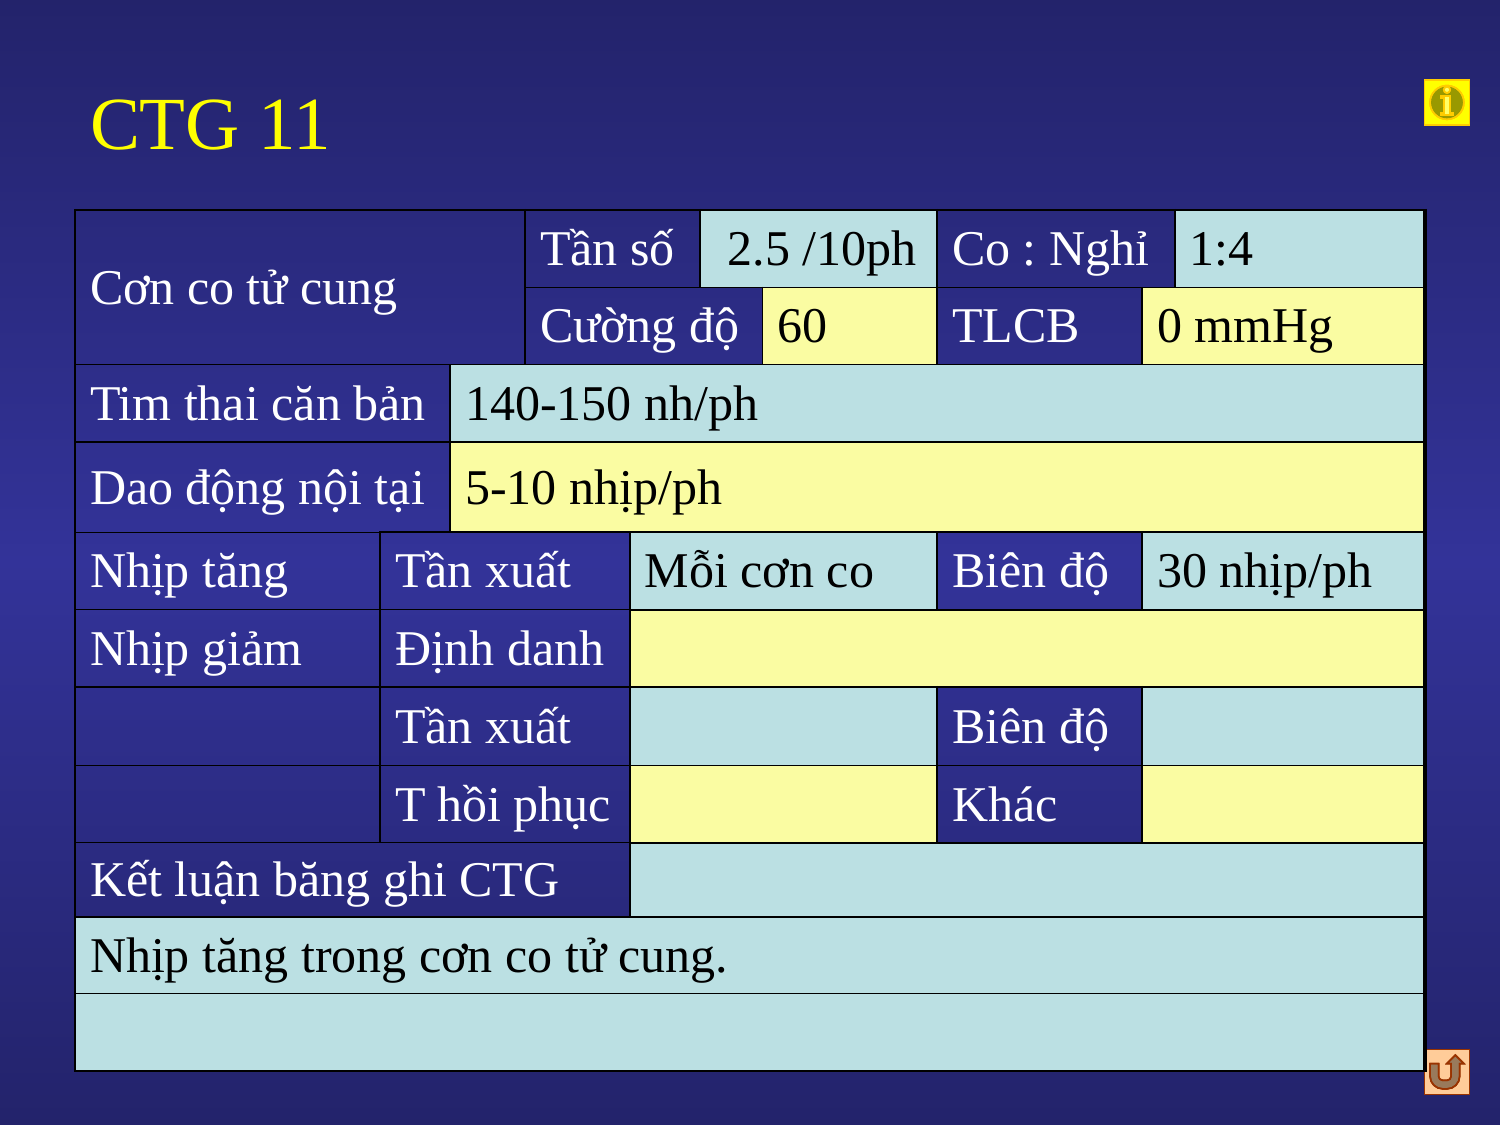

# CTG 11

| Cơn co tử cung |  |  | Tần số |  | 2.5 /10ph |  | Co : Nghỉ |  | 1:4 |
| --- | --- | --- | --- | --- | --- | --- | --- | --- | --- |
|  |  |  | Cường độ |  |  | 60 | TLCB | 0 mmHg |  |
| Tim thai căn bản |  | 140-150 nh/ph |  |  |  |  |  |  |  |
| Dao động nội tại |  | 5-10 nhịp/ph |  |  |  |  |  |  |  |
| Nhịp tăng | Tần xuất |  |  | Mỗi cơn co |  |  | Biên độ | 30 nhịp/ph |  |
| Nhịp giảm | Định danh |  |  |  |  |  |  |  |  |
|  | Tần xuất |  |  |  |  |  | Biên độ |  |  |
|  | T hồi phục |  |  |  |  |  | Khác |  |  |
| Kết luận băng ghi CTG |  |  |  |  |  |  |  |  |  |
| Nhịp tăng trong cơn co tử cung. |  |  |  |  |  |  |  |  |  |
|  |  |  |  |  |  |  |  |  |  |